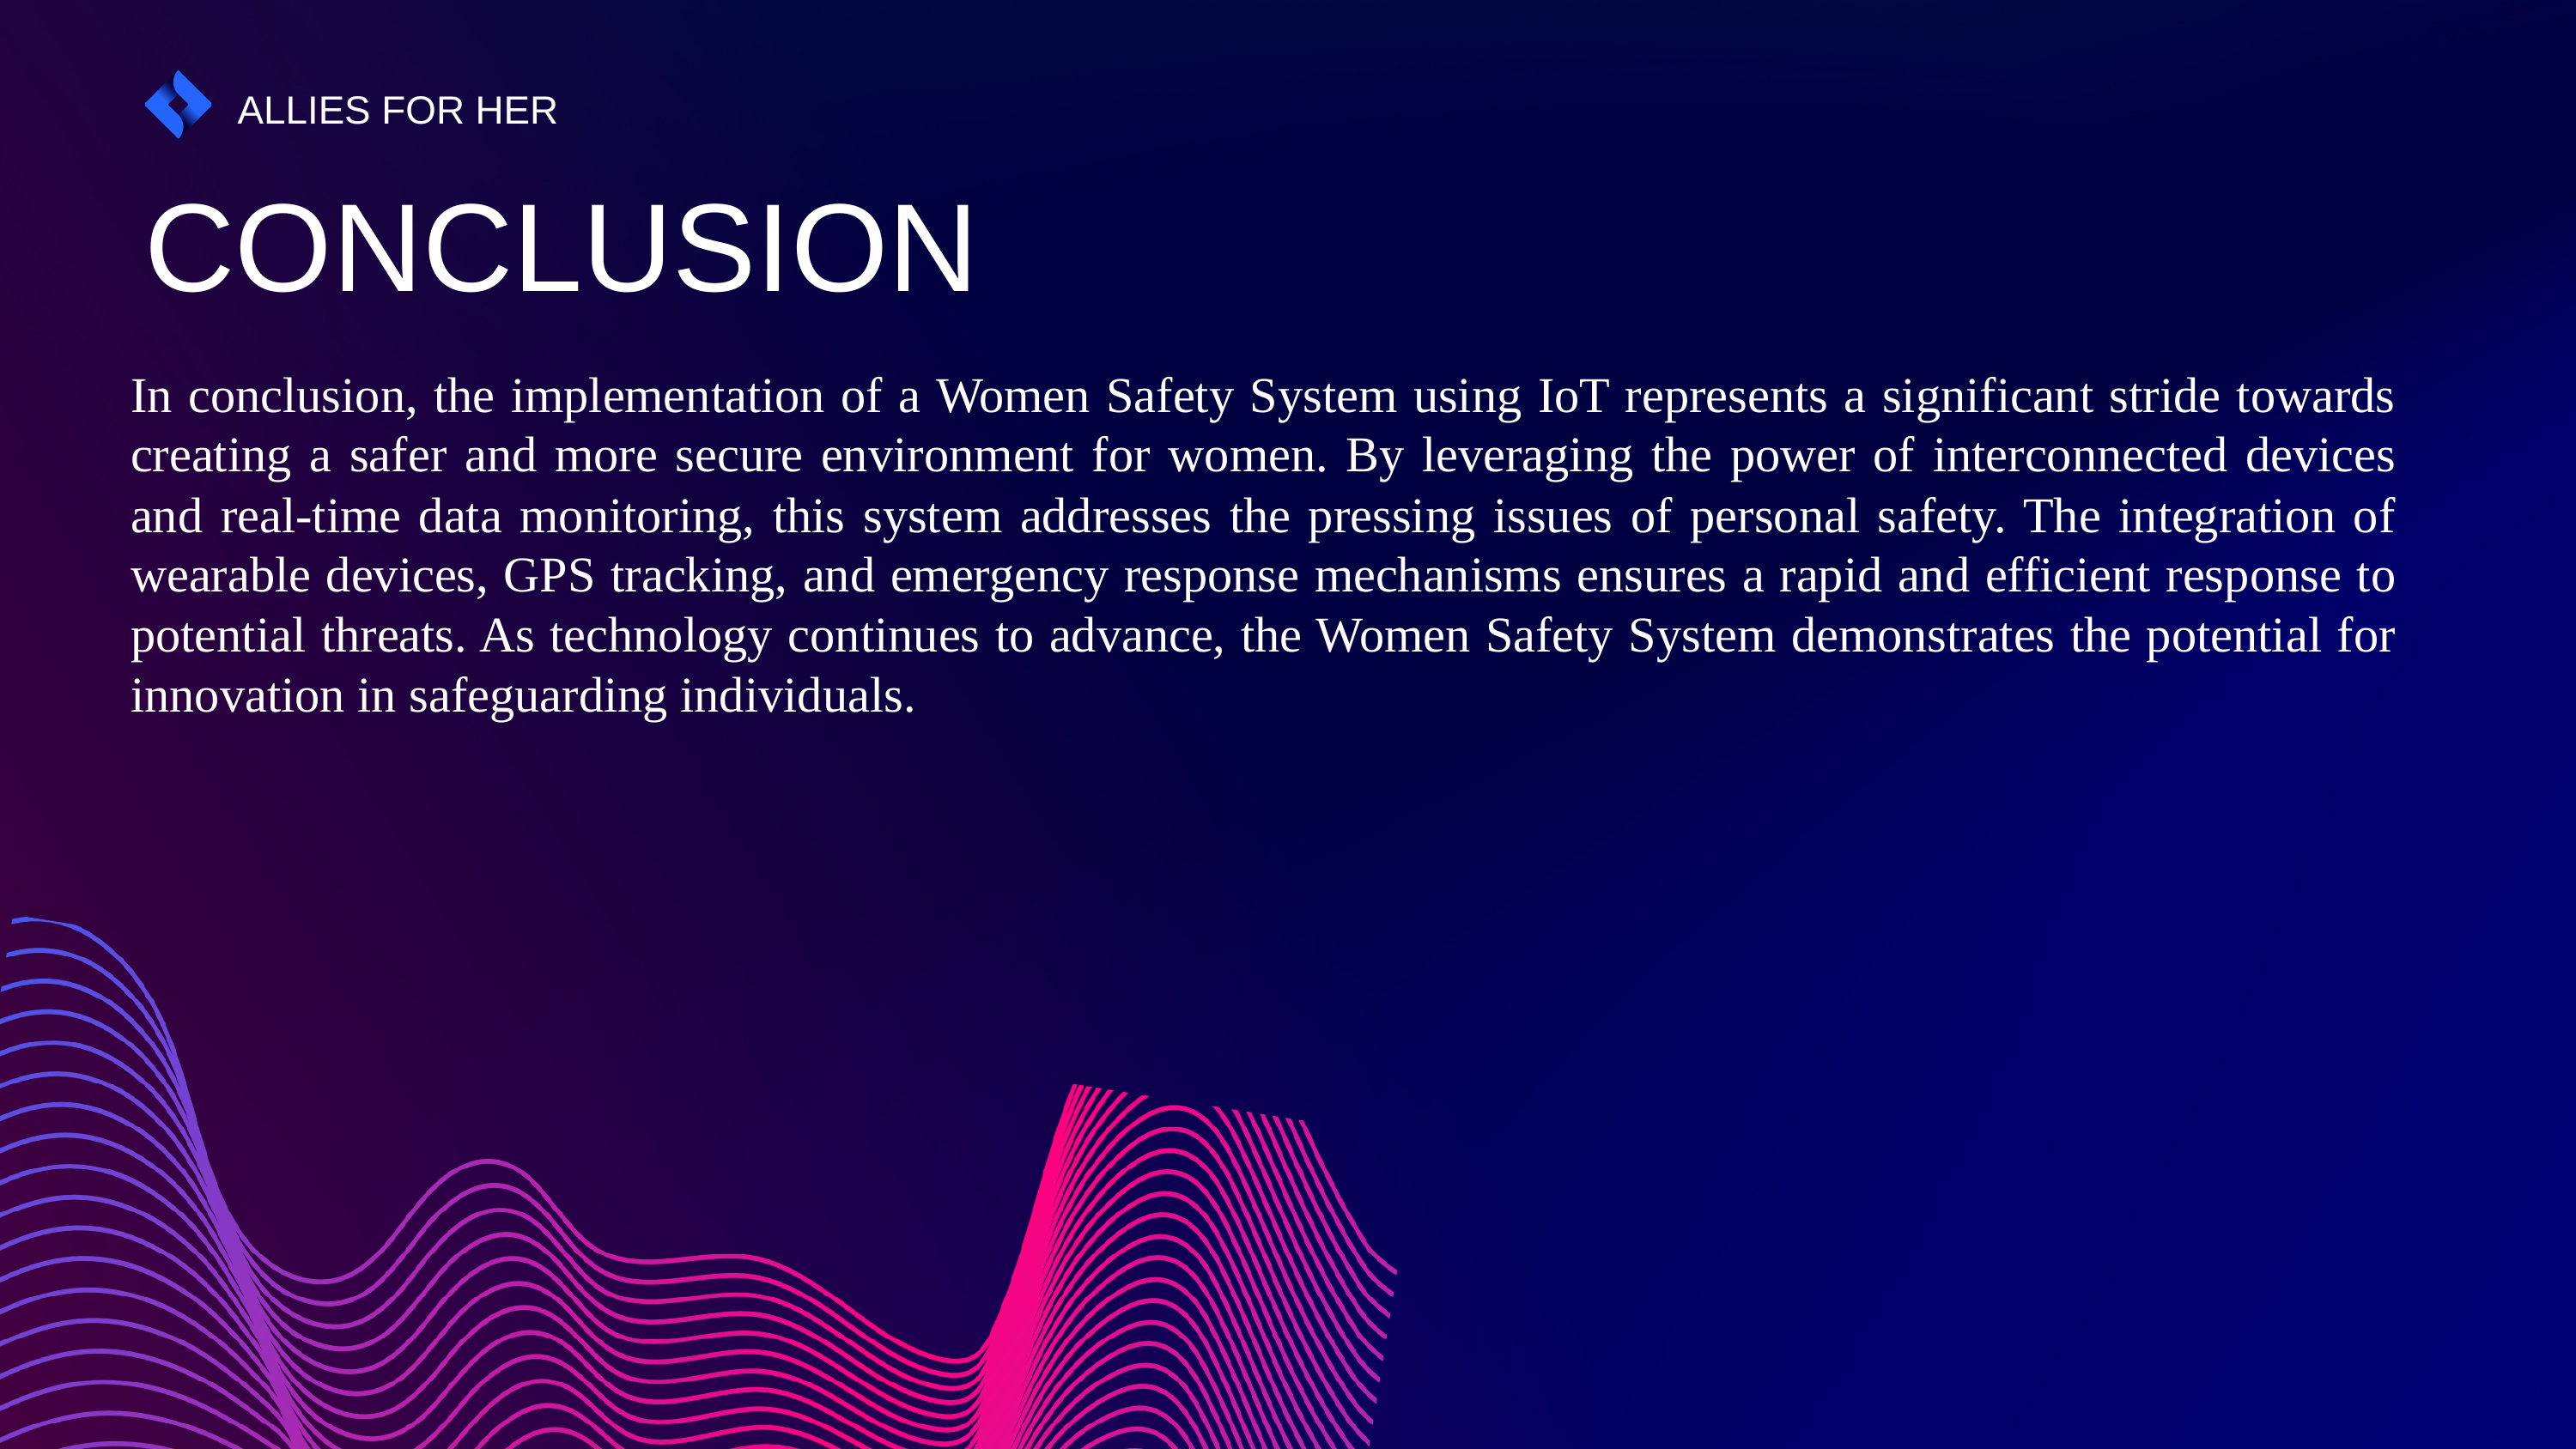

ALLIES FOR HER
CONCLUSION
In conclusion, the implementation of a Women Safety System using IoT represents a significant stride towards creating a safer and more secure environment for women. By leveraging the power of interconnected devices and real-time data monitoring, this system addresses the pressing issues of personal safety. The integration of wearable devices, GPS tracking, and emergency response mechanisms ensures a rapid and efficient response to potential threats. As technology continues to advance, the Women Safety System demonstrates the potential for innovation in safeguarding individuals.